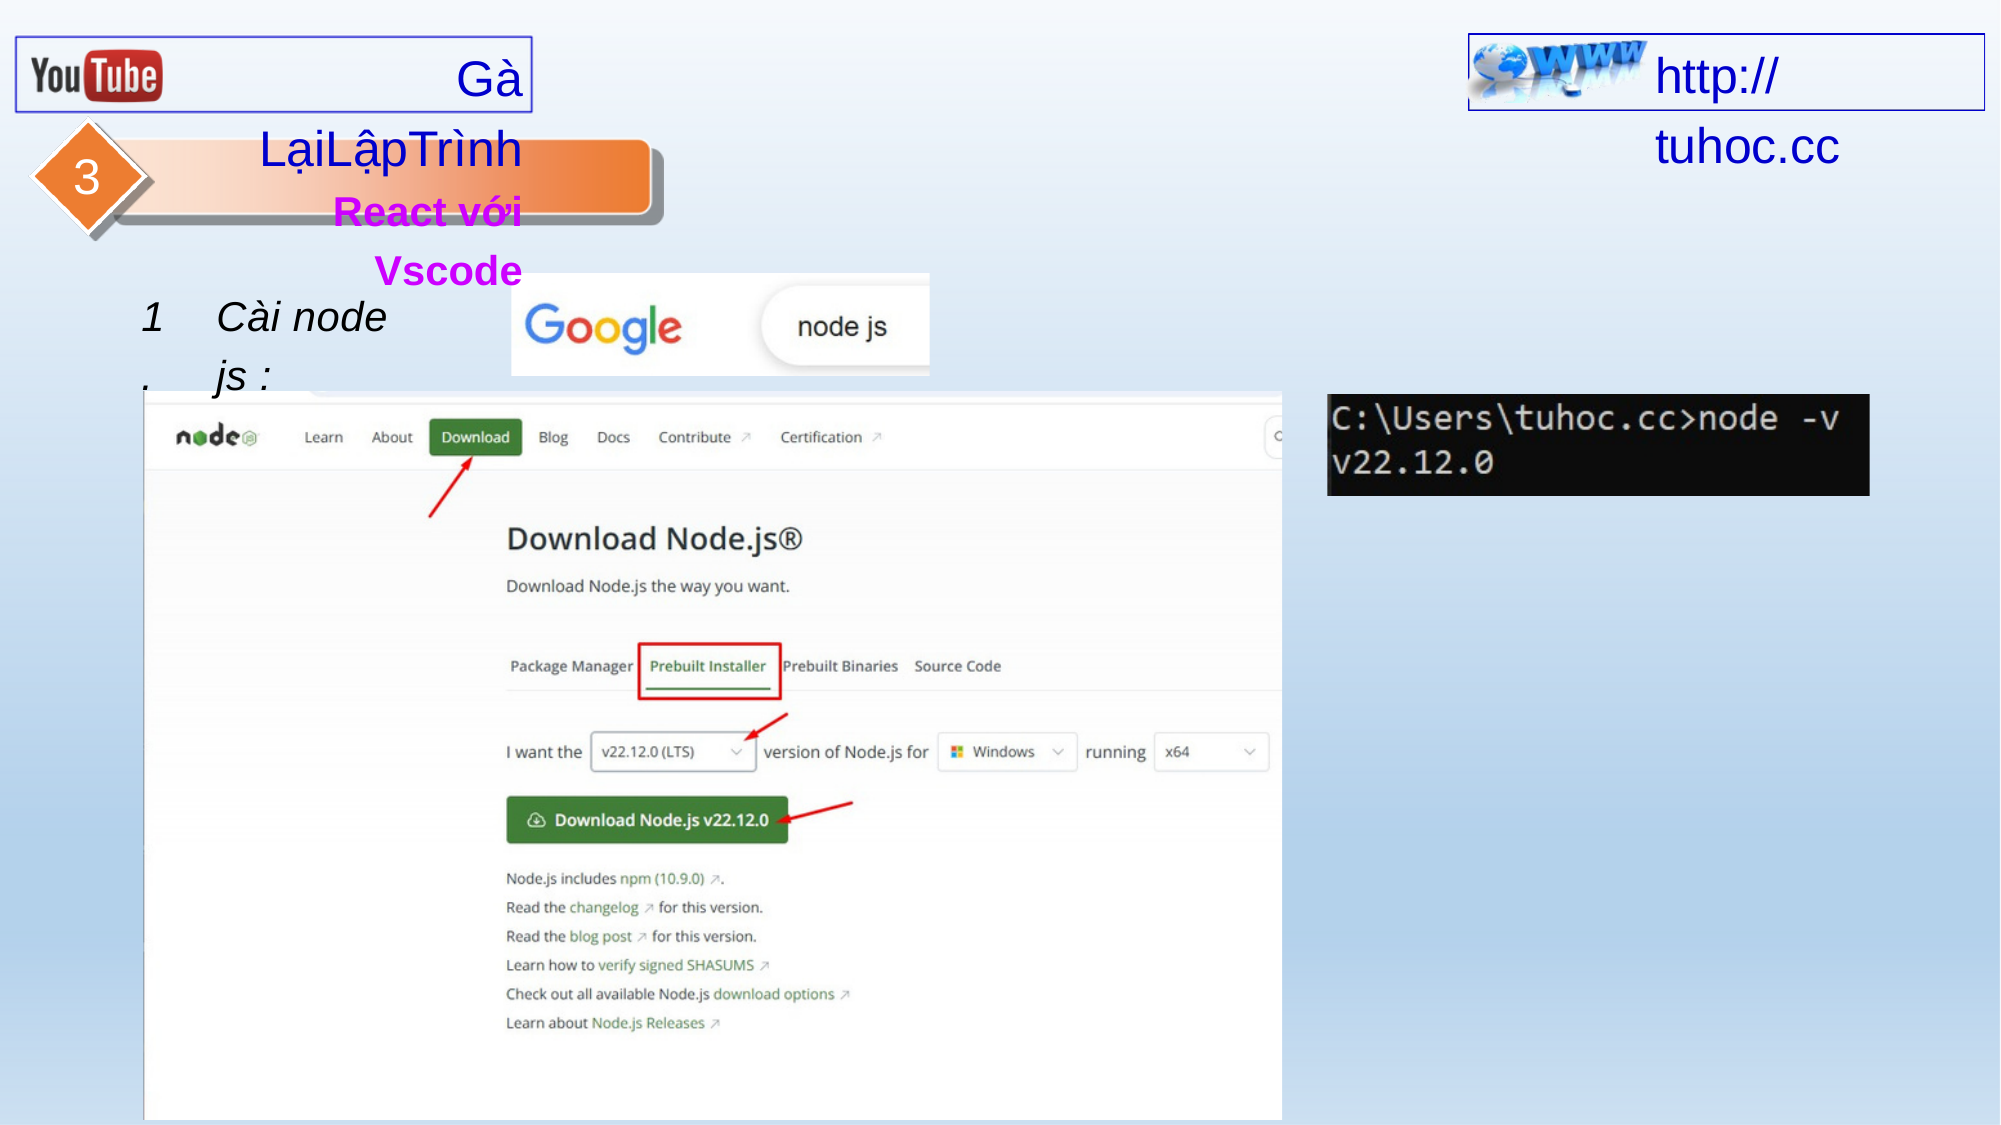

http:// tuhoc.cc

Gà LạiLậpTrình
React với Vscode

3

1.
Cài node js :